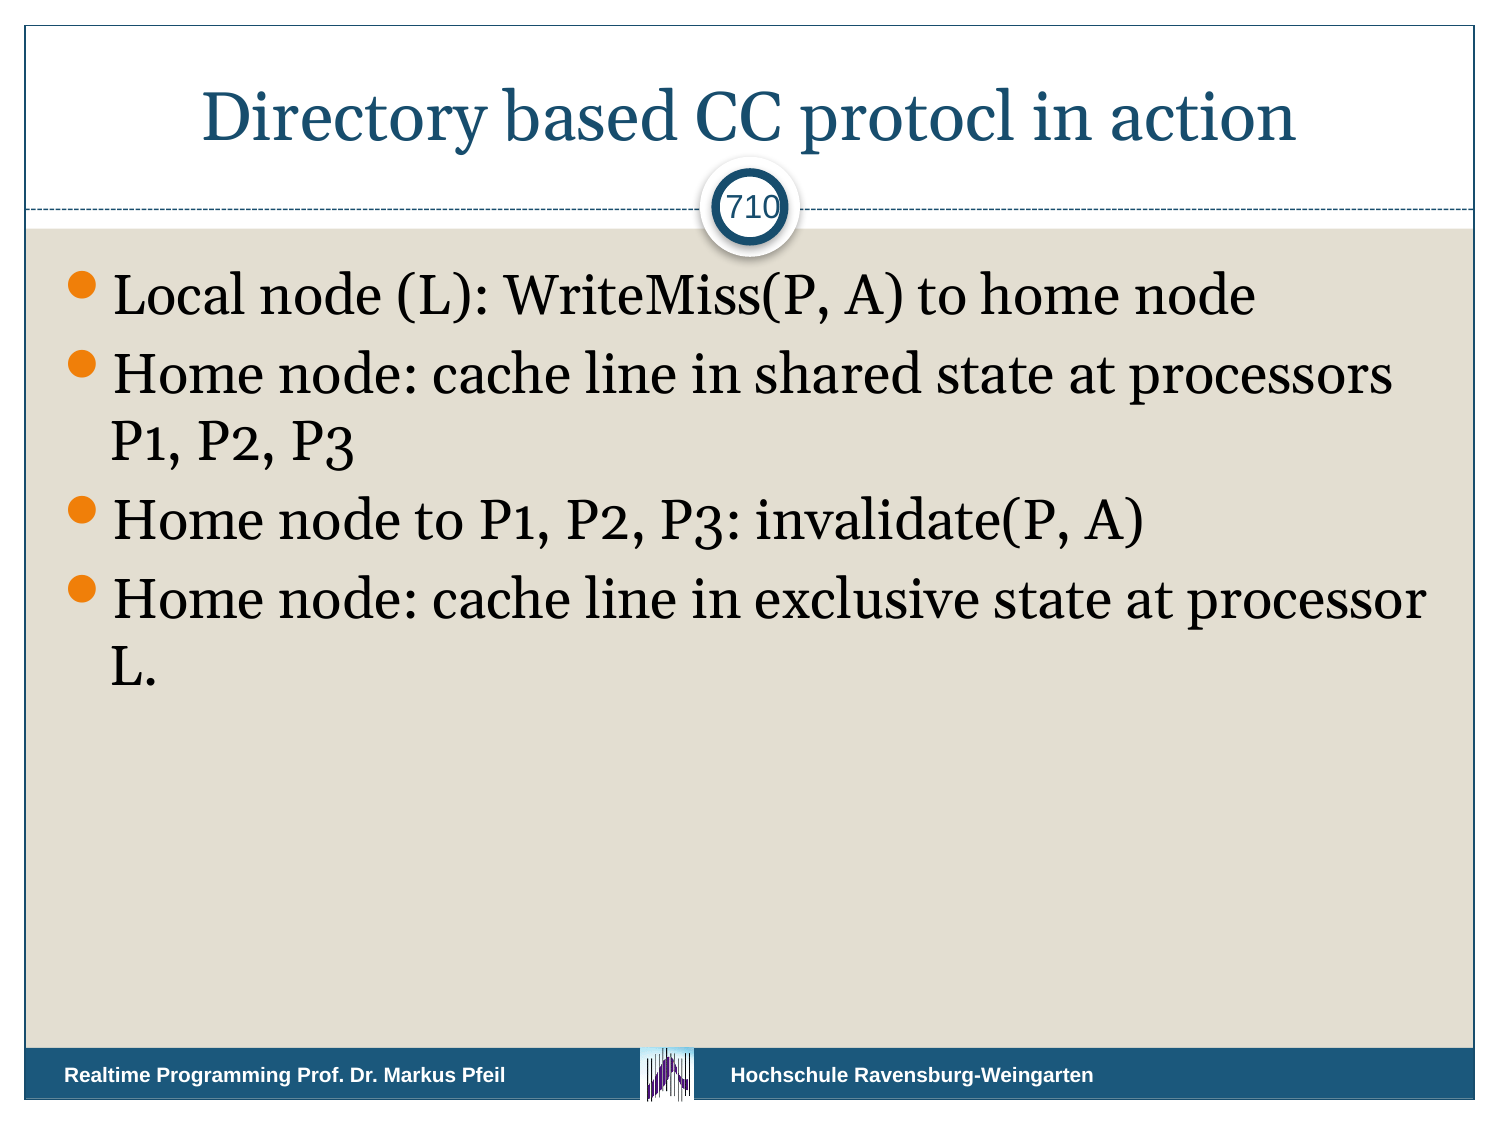

# Directory based CC protocl in action
710
Local node (L): WriteMiss(P, A) to home node
Home node: cache line in shared state at processors P1, P2, P3
Home node to P1, P2, P3: invalidate(P, A)
Home node: cache line in exclusive state at processor L.
Realtime Programming Prof. Dr. Markus Pfeil